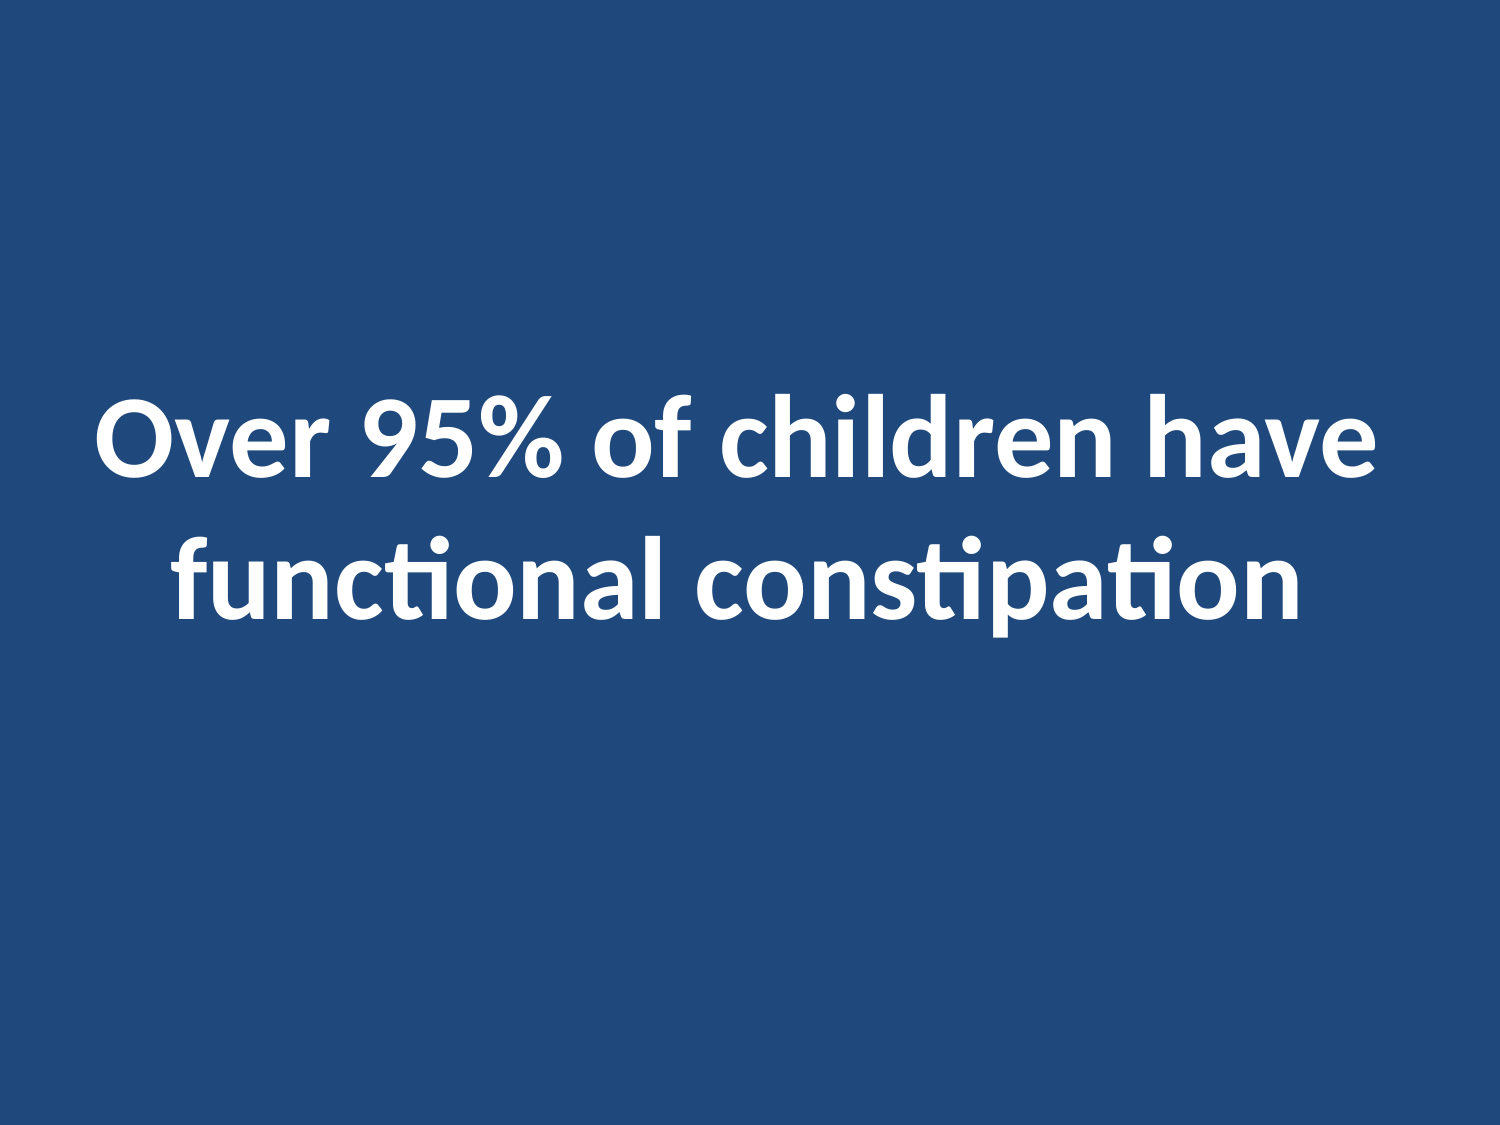

# Over 95% of children have functional constipation